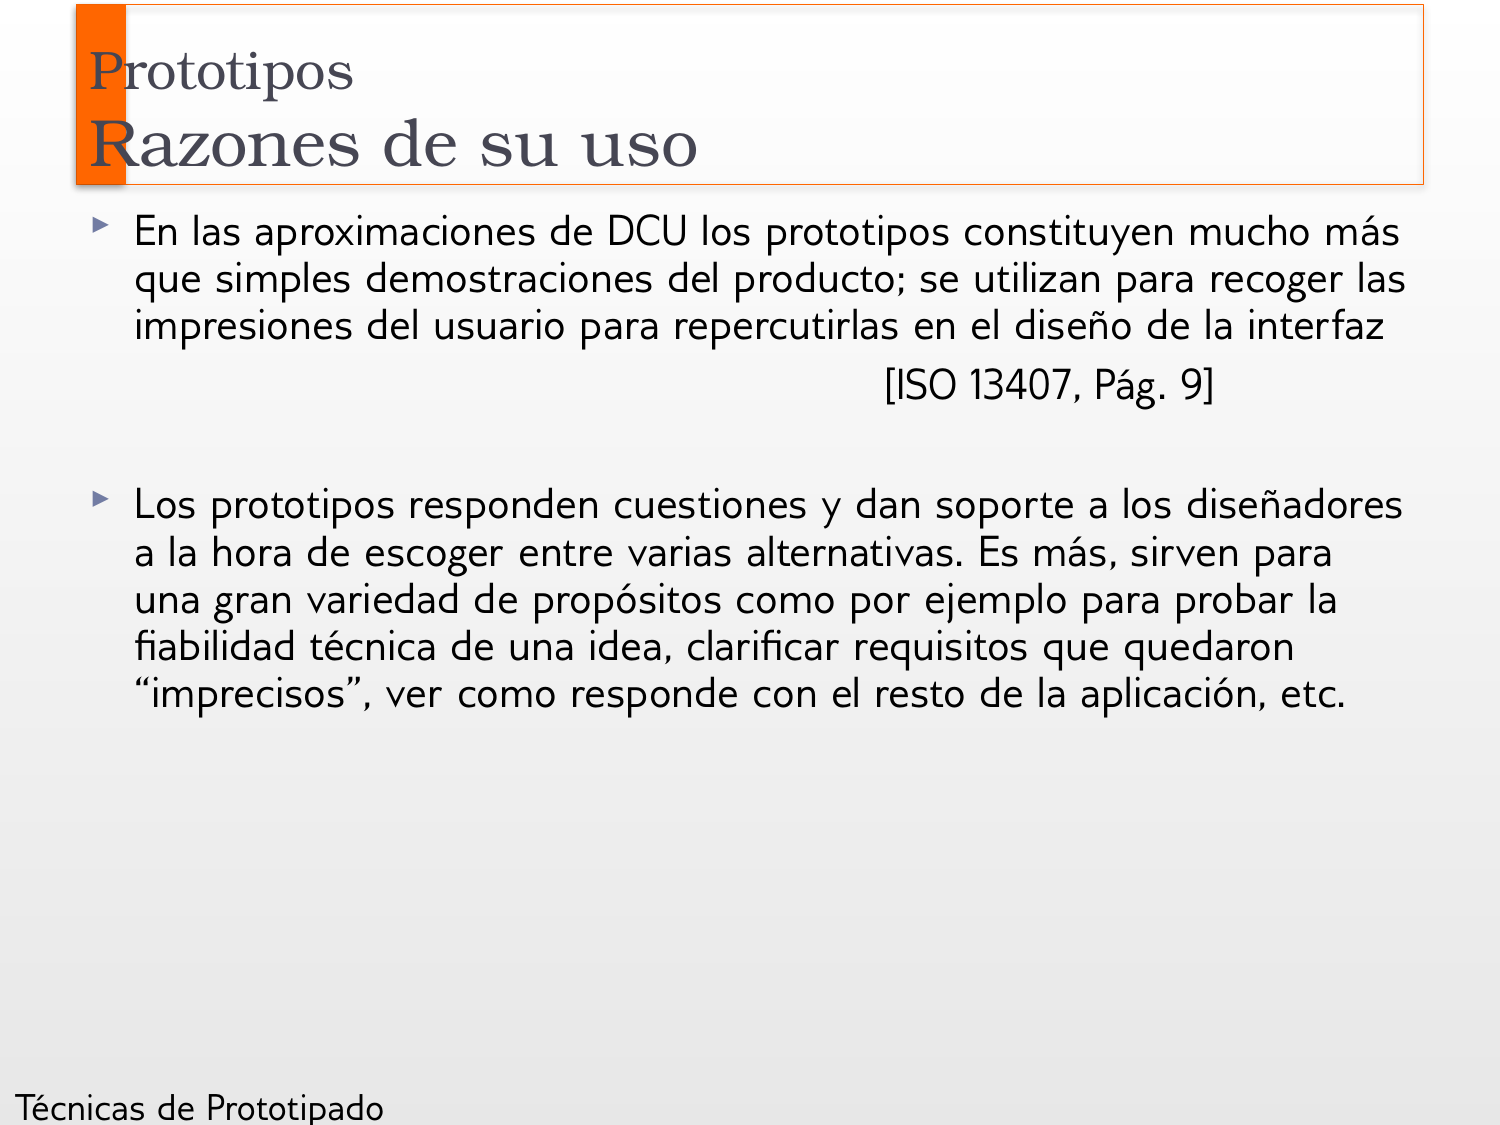

# Prototipos Razones de su uso
En las aproximaciones de DCU los prototipos constituyen mucho más que simples demostraciones del producto; se utilizan para recoger las impresiones del usuario para repercutirlas en el diseño de la interfaz
						[ISO 13407, Pág. 9]

Los prototipos responden cuestiones y dan soporte a los diseñadores a la hora de escoger entre varias alternativas. Es más, sirven para una gran variedad de propósitos como por ejemplo para probar la fiabilidad técnica de una idea, clarificar requisitos que quedaron “imprecisos”, ver como responde con el resto de la aplicación, etc.

Técnicas de Prototipado